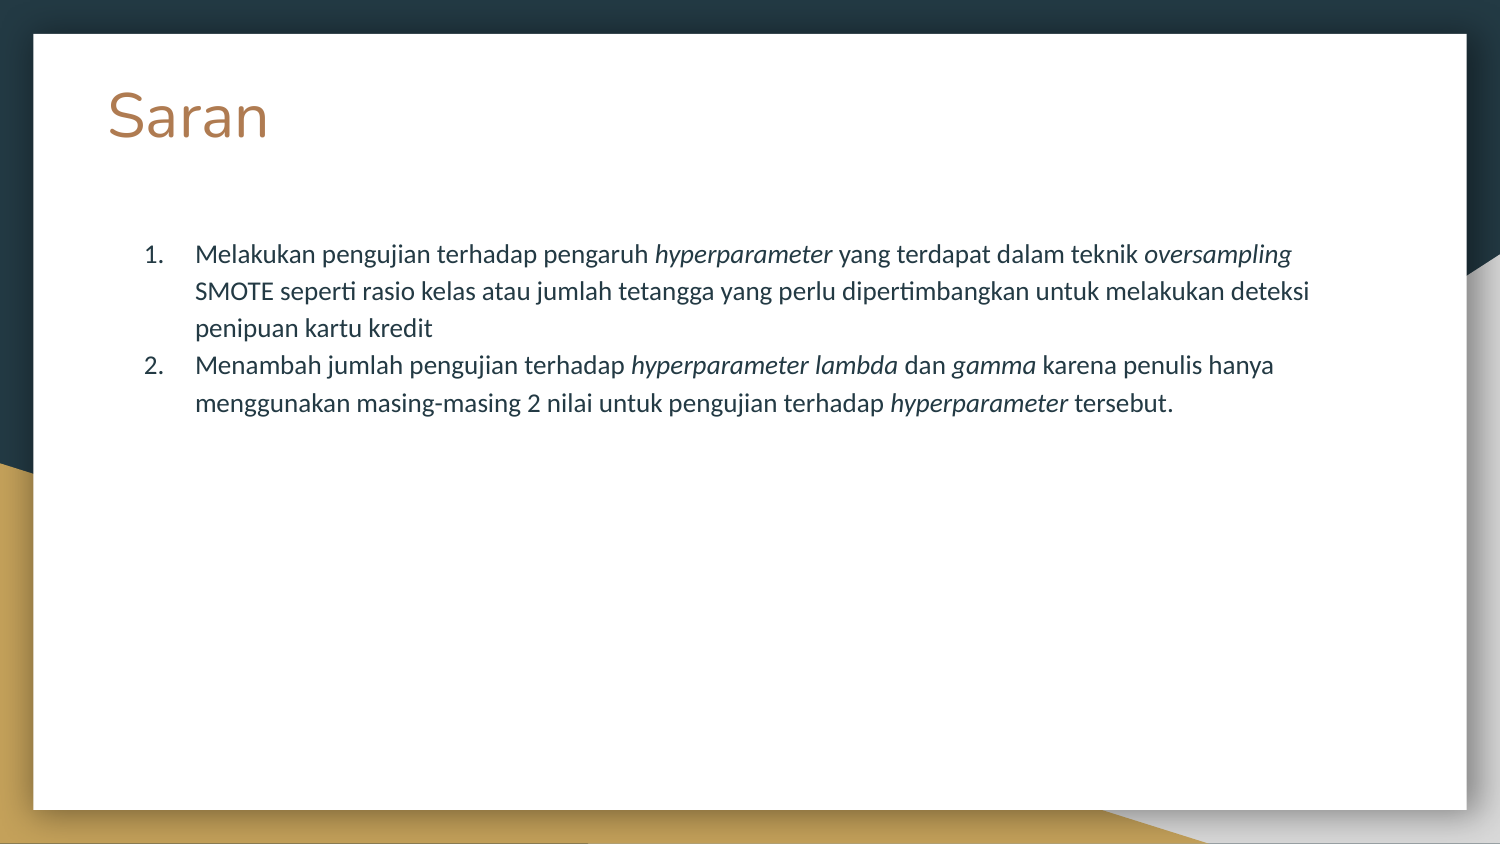

# Saran
Melakukan pengujian terhadap pengaruh hyperparameter yang terdapat dalam teknik oversampling SMOTE seperti rasio kelas atau jumlah tetangga yang perlu dipertimbangkan untuk melakukan deteksi penipuan kartu kredit
Menambah jumlah pengujian terhadap hyperparameter lambda dan gamma karena penulis hanya menggunakan masing-masing 2 nilai untuk pengujian terhadap hyperparameter tersebut.